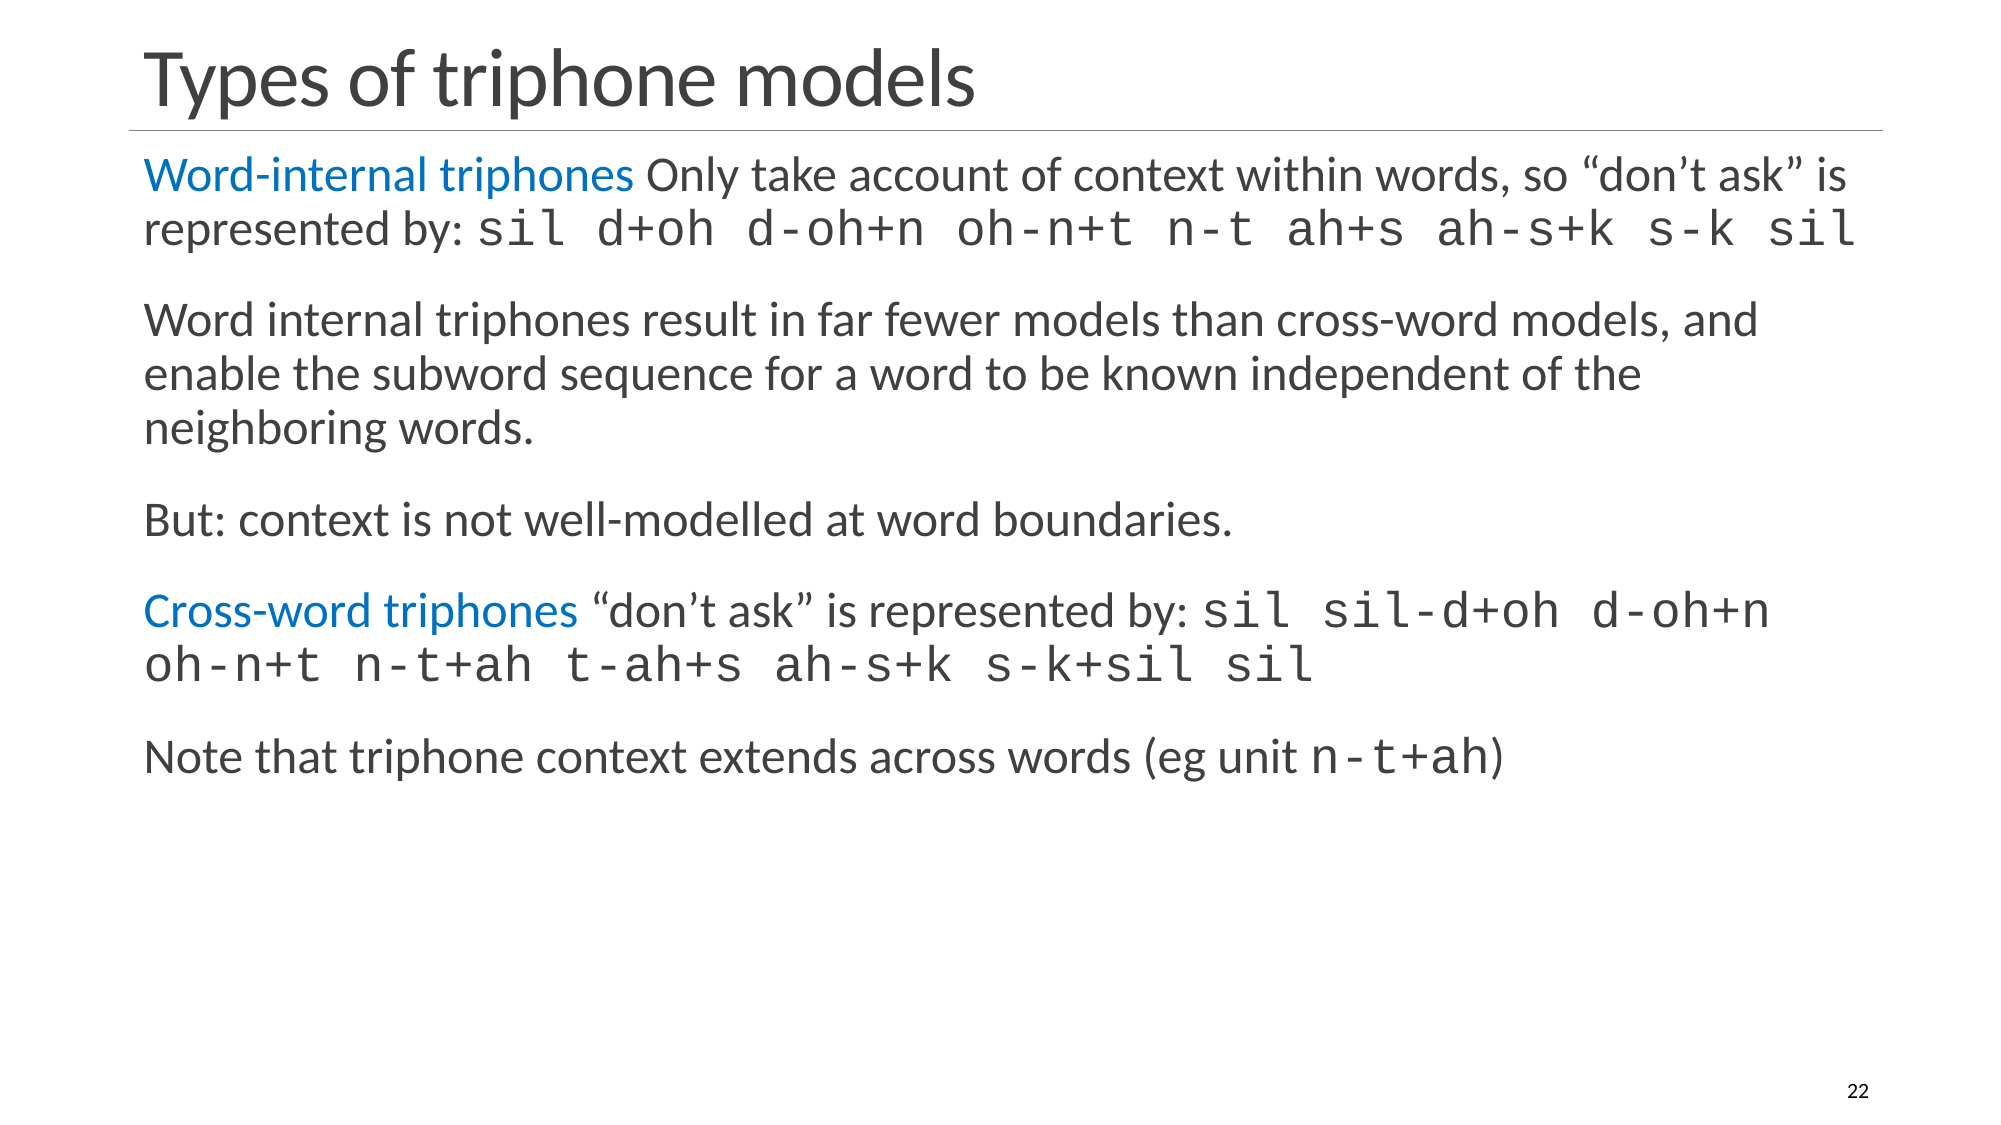

# Types of triphone models
Word-internal triphones Only take account of context within words, so “don’t ask” is represented by: sil d+oh d-oh+n oh-n+t n-t ah+s ah-s+k s-k sil
Word internal triphones result in far fewer models than cross-word models, and enable the subword sequence for a word to be known independent of the neighboring words.
But: context is not well-modelled at word boundaries.
Cross-word triphones “don’t ask” is represented by: sil sil-d+oh d-oh+n oh-n+t n-t+ah t-ah+s ah-s+k s-k+sil sil
Note that triphone context extends across words (eg unit n-t+ah)
22